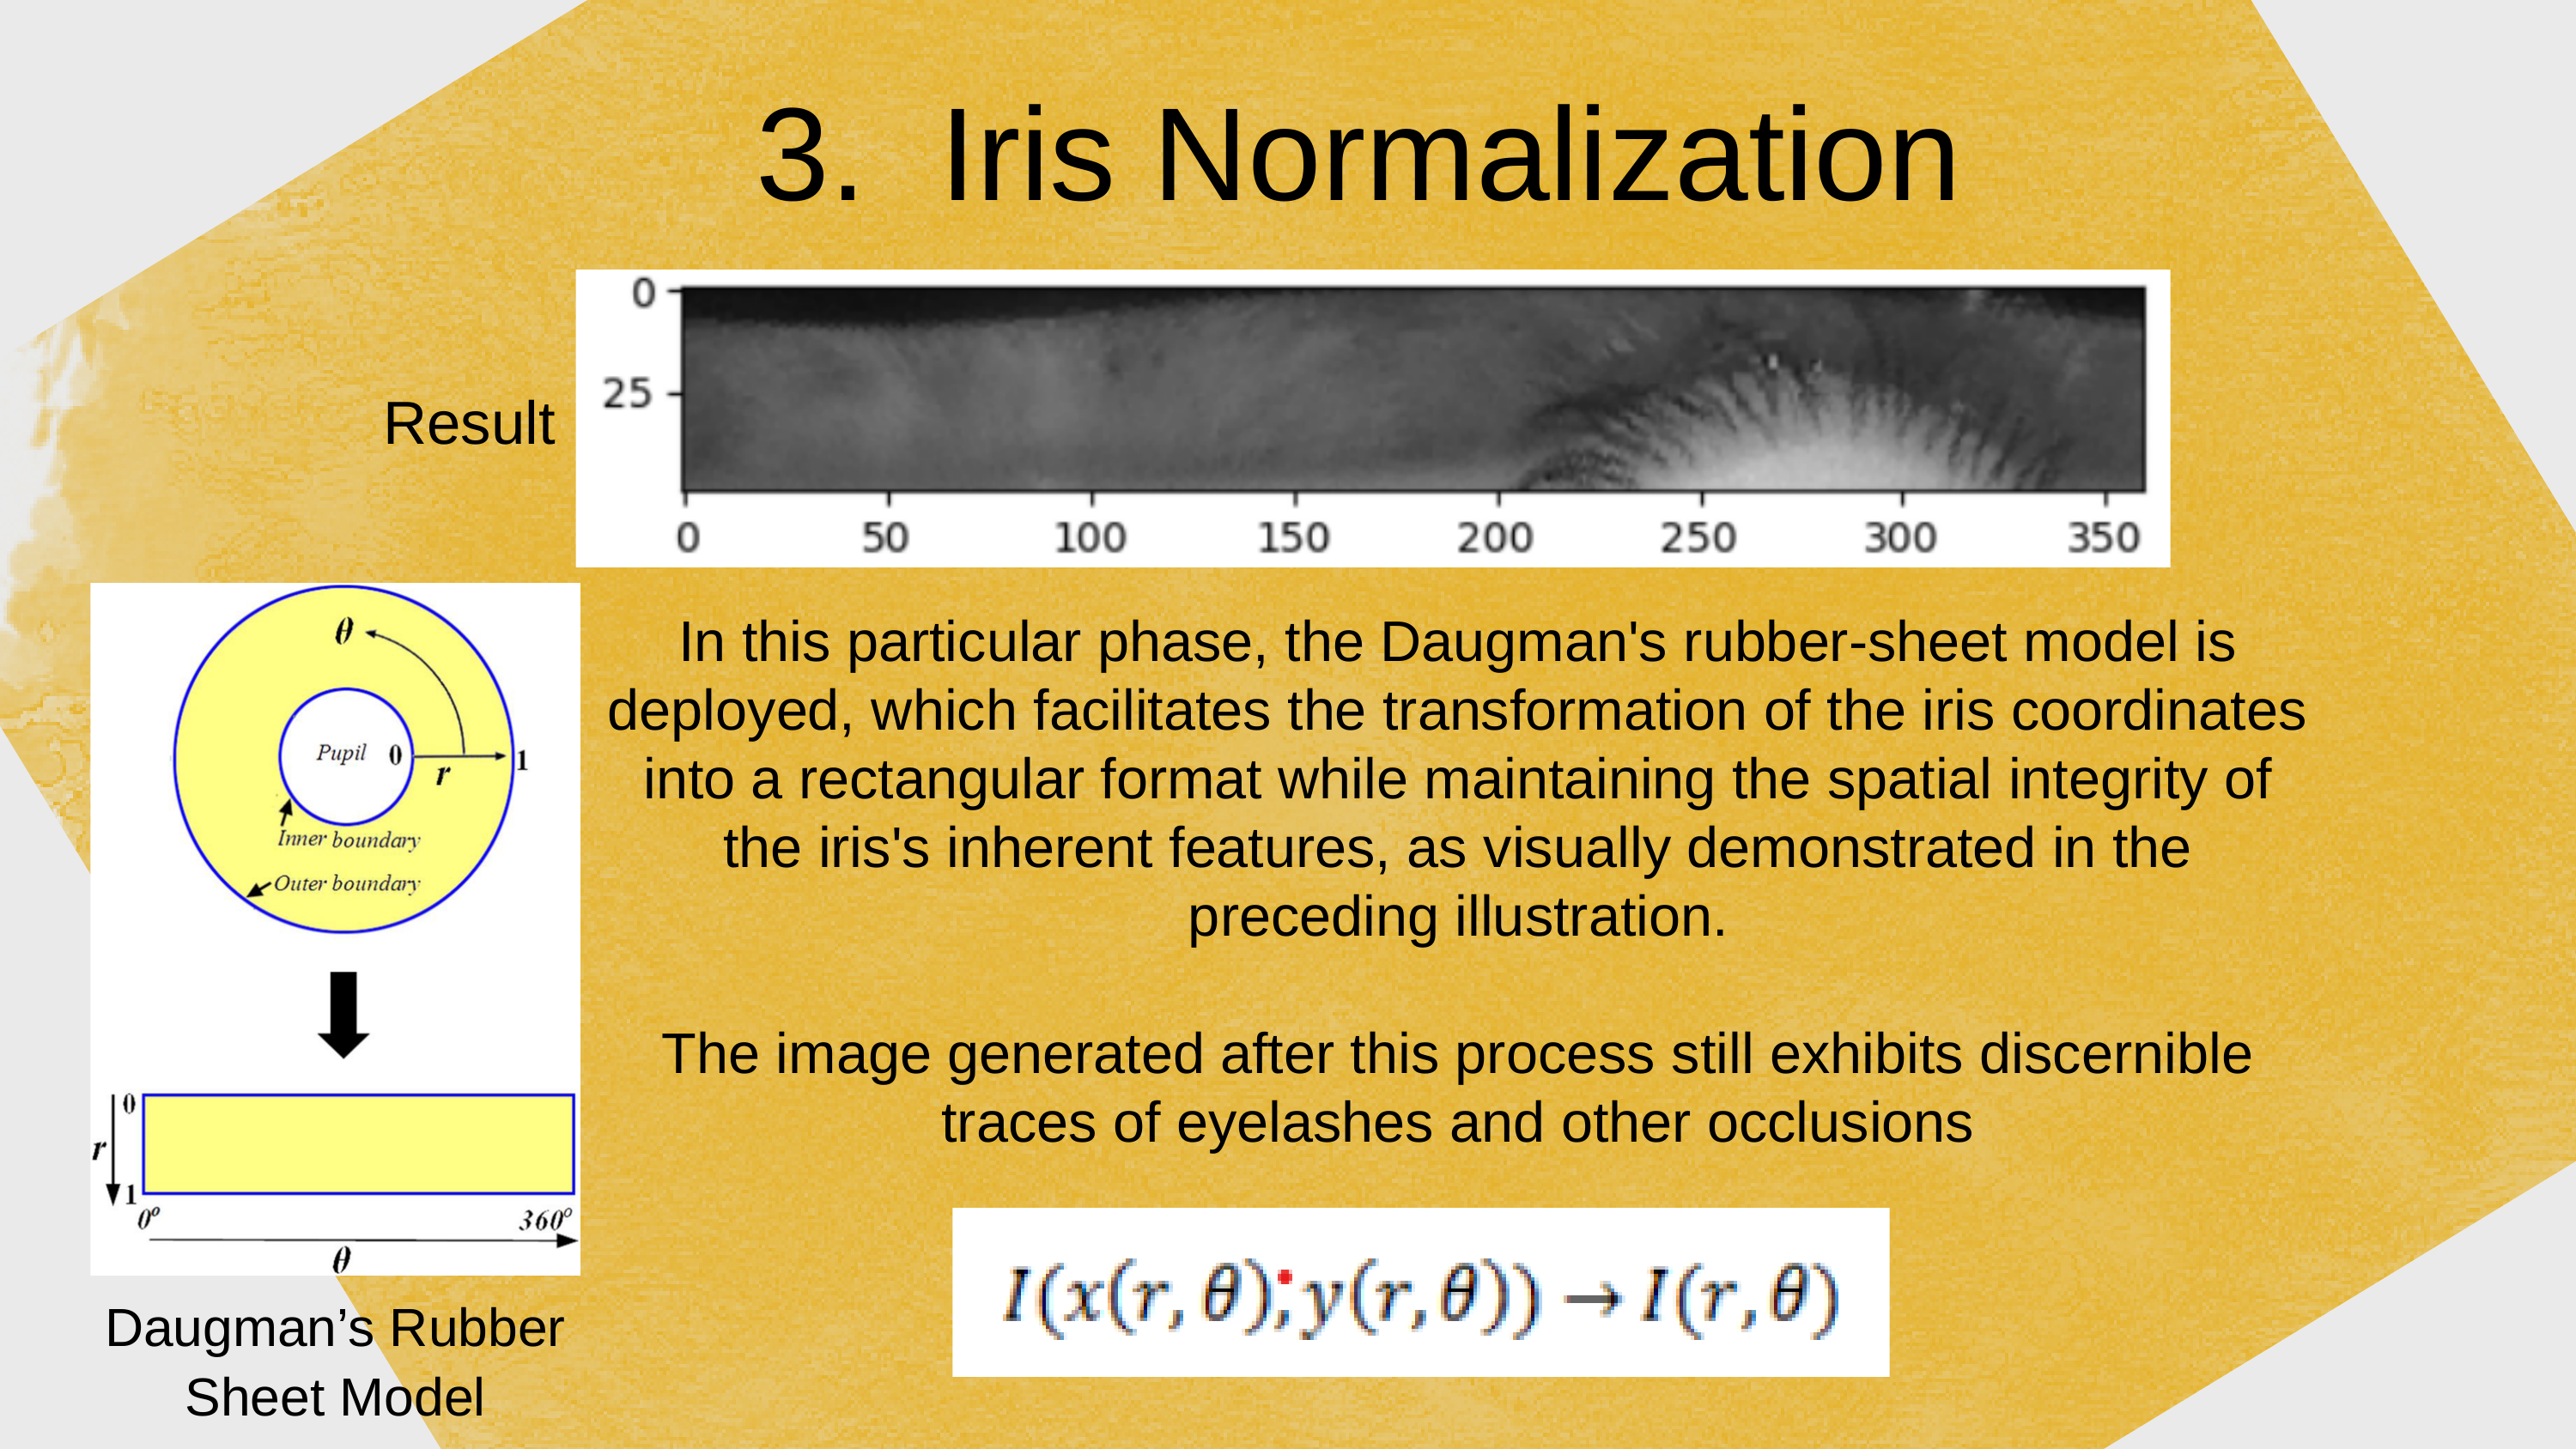

3.  Iris Normalization

Result

In this particular phase, the Daugman's rubber-sheet model is deployed, which facilitates the transformation of the iris coordinates into a rectangular format while maintaining the spatial integrity of the iris's inherent features, as visually demonstrated in the preceding illustration.

The image generated after this process still exhibits discernible traces of eyelashes and other occlusions

Daugman’s Rubber Sheet Model